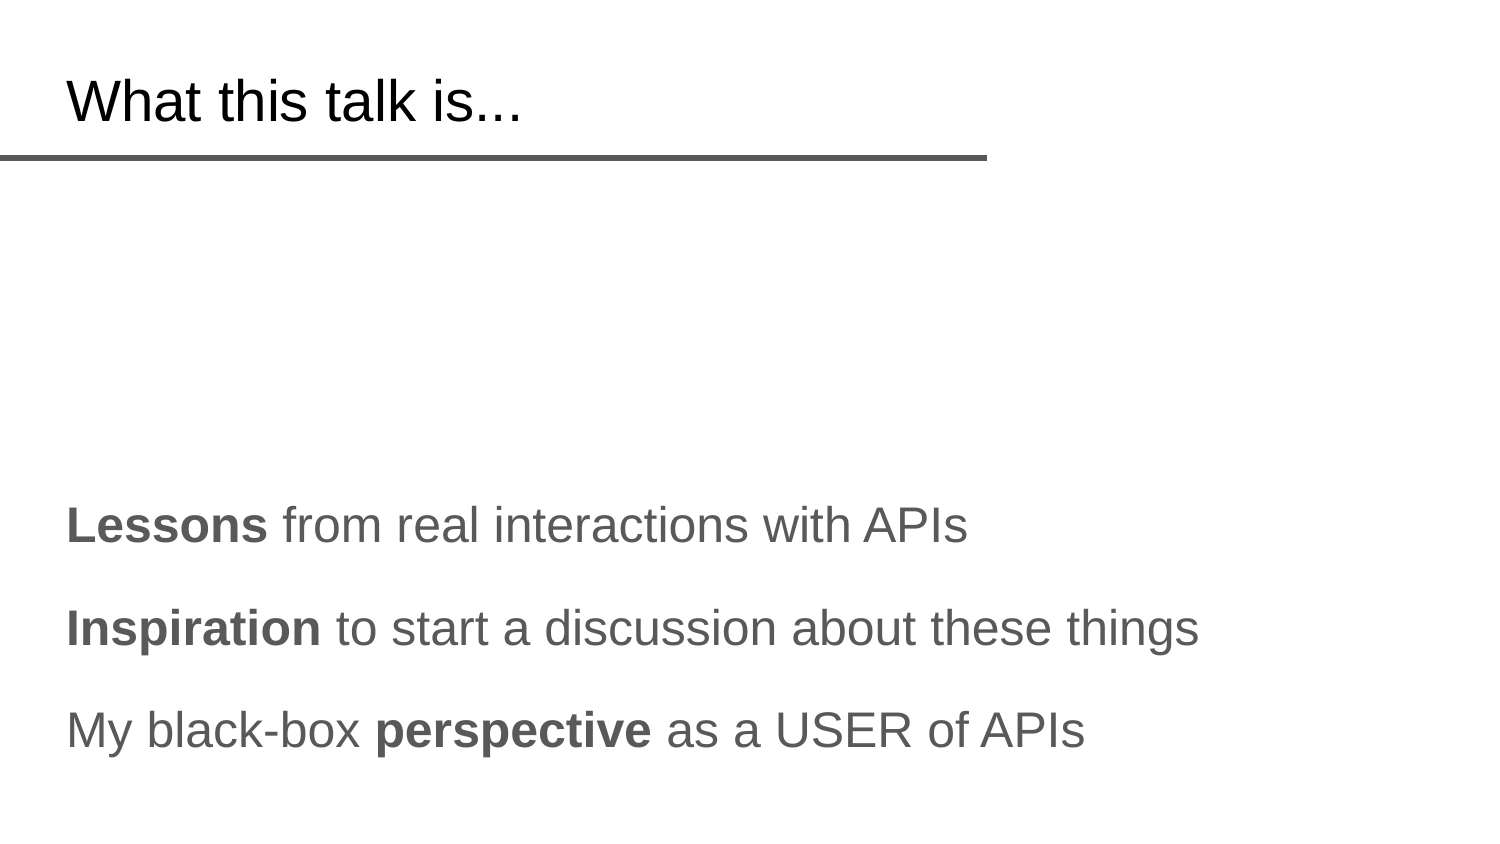

# What this talk is...
Lessons from real interactions with APIs
Inspiration to start a discussion about these things
My black-box perspective as a USER of APIs